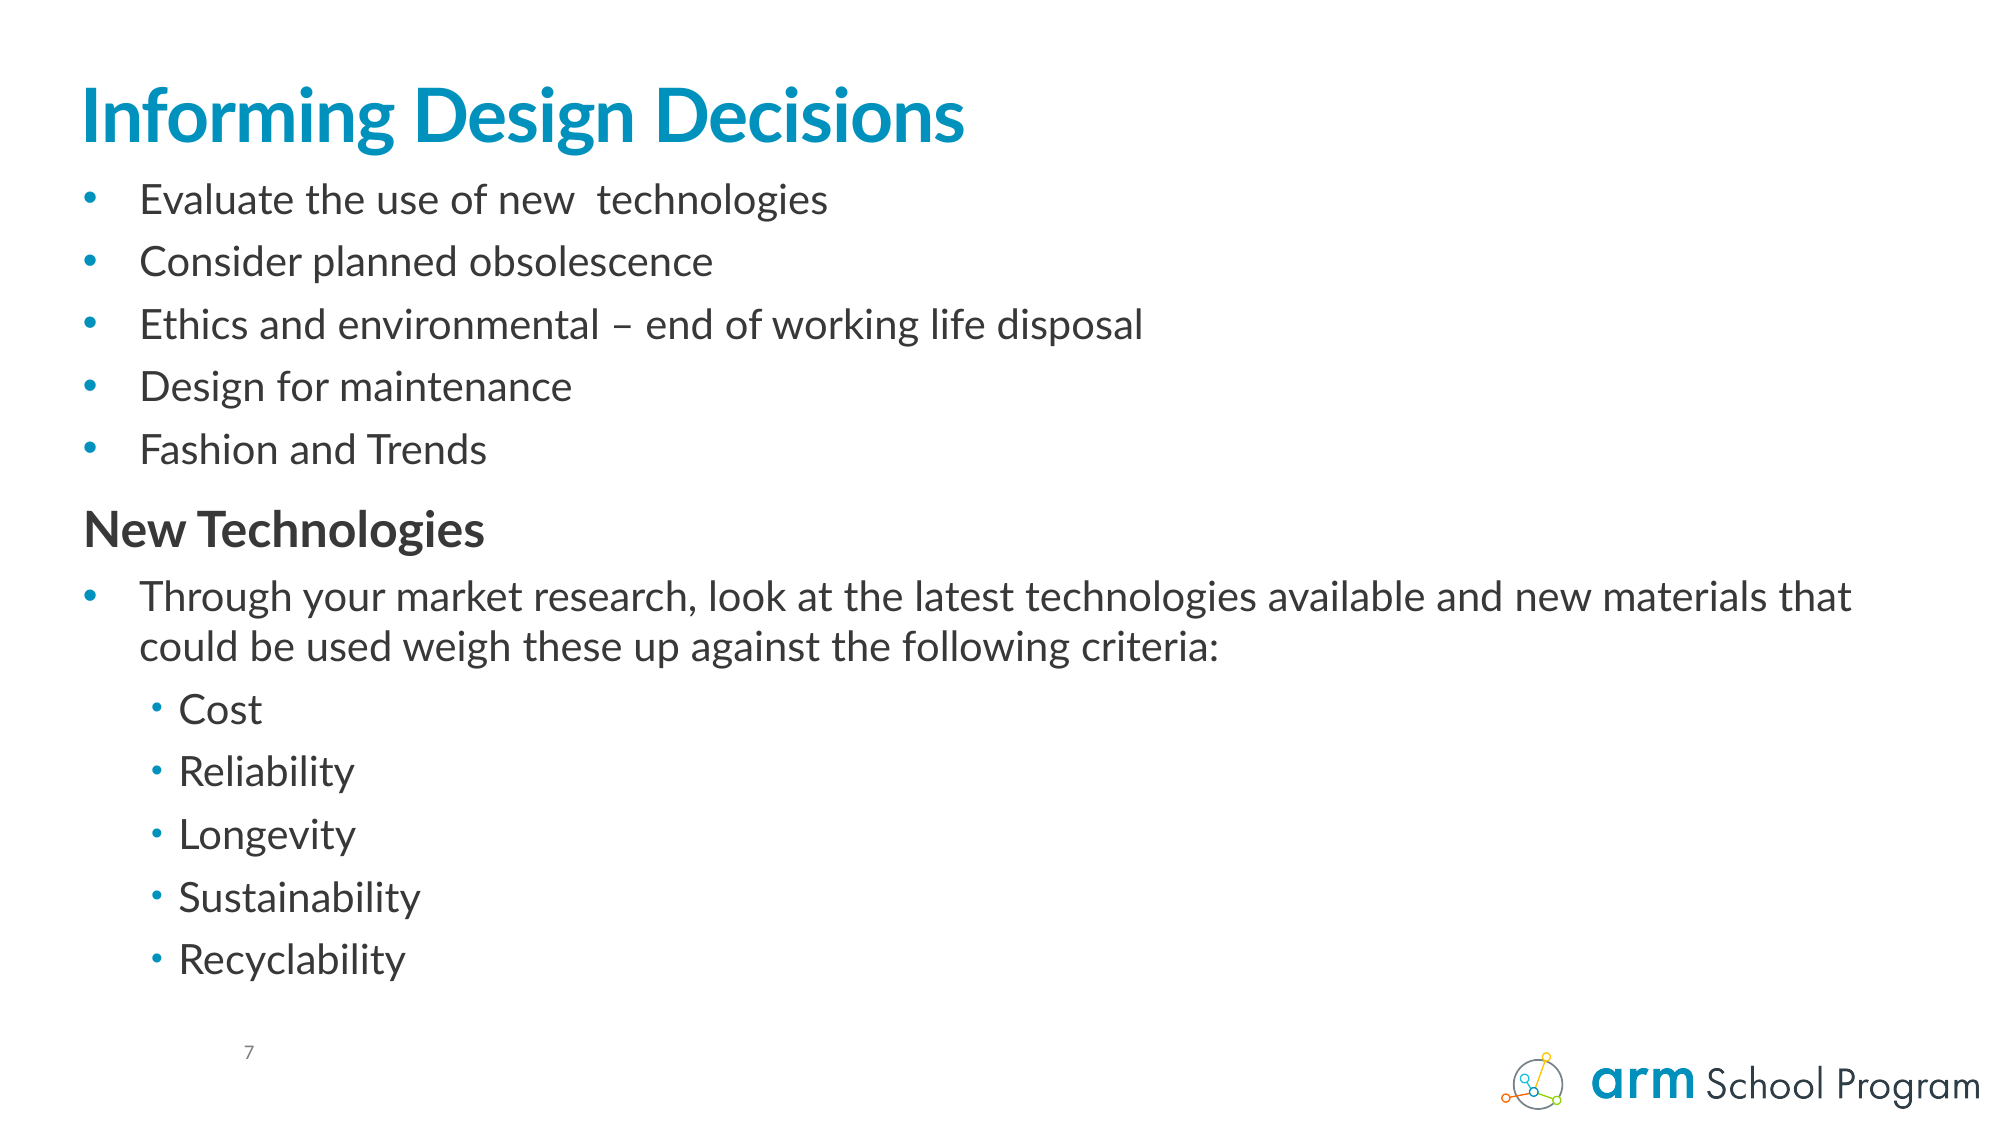

# Informing Design Decisions
Evaluate the use of new  technologies
Consider planned obsolescence
Ethics and environmental – end of working life disposal
Design for maintenance
Fashion and Trends
New Technologies
Through your market research, look at the latest technologies available and new materials that could be used weigh these up against the following criteria:
Cost
Reliability
Longevity
Sustainability
Recyclability